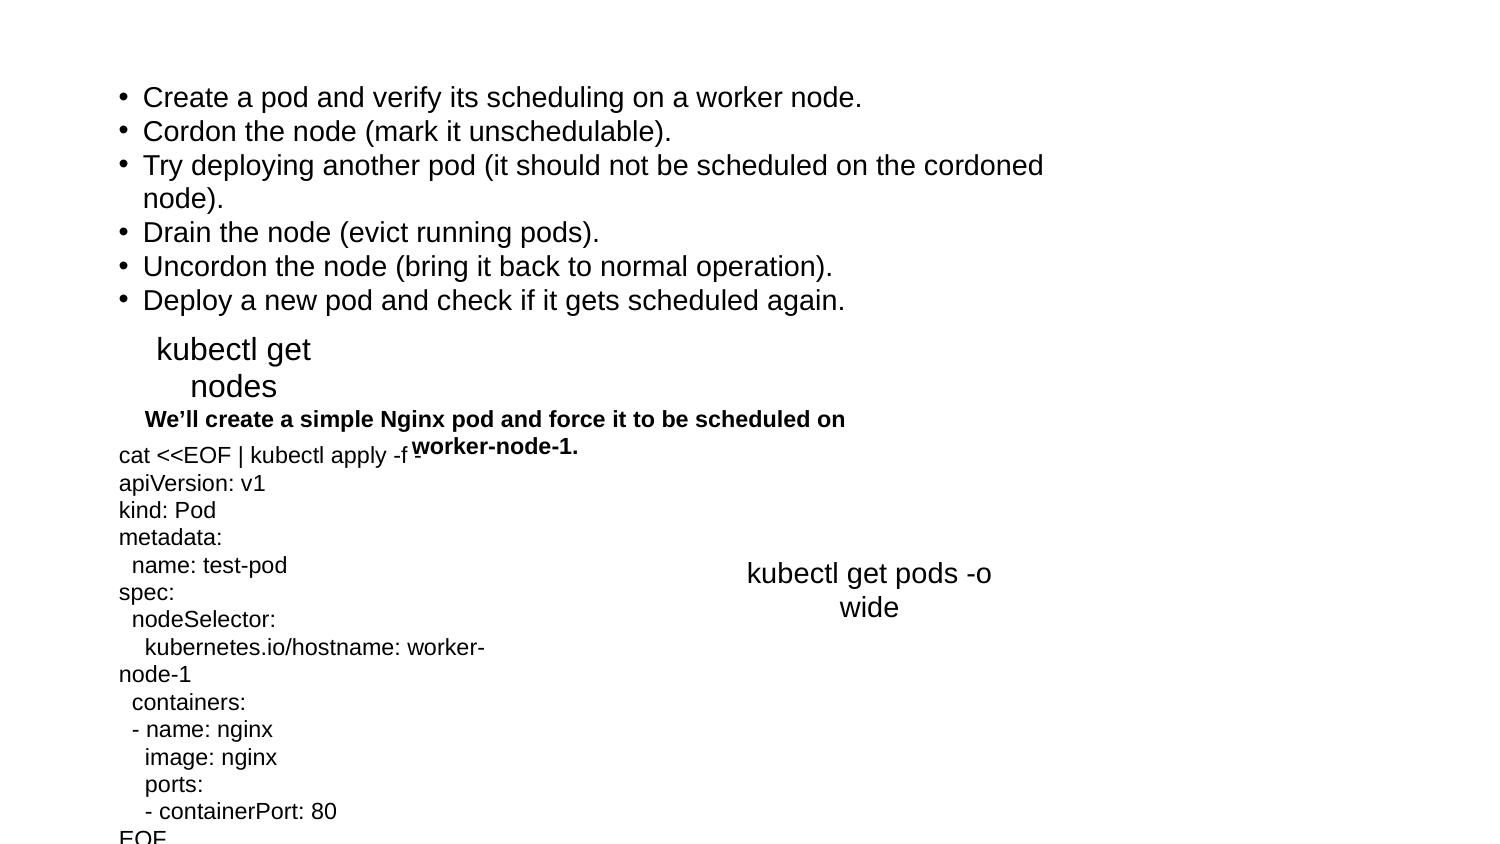

Create a pod and verify its scheduling on a worker node.
Cordon the node (mark it unschedulable).
Try deploying another pod (it should not be scheduled on the cordoned node).
Drain the node (evict running pods).
Uncordon the node (bring it back to normal operation).
Deploy a new pod and check if it gets scheduled again.
kubectl get nodes
We’ll create a simple Nginx pod and force it to be scheduled on worker-node-1.
cat <<EOF | kubectl apply -f -
apiVersion: v1
kind: Pod
metadata:
  name: test-pod
spec:
  nodeSelector:
    kubernetes.io/hostname: worker-node-1
  containers:
  - name: nginx
    image: nginx
    ports:
    - containerPort: 80
EOF
kubectl get pods -o wide